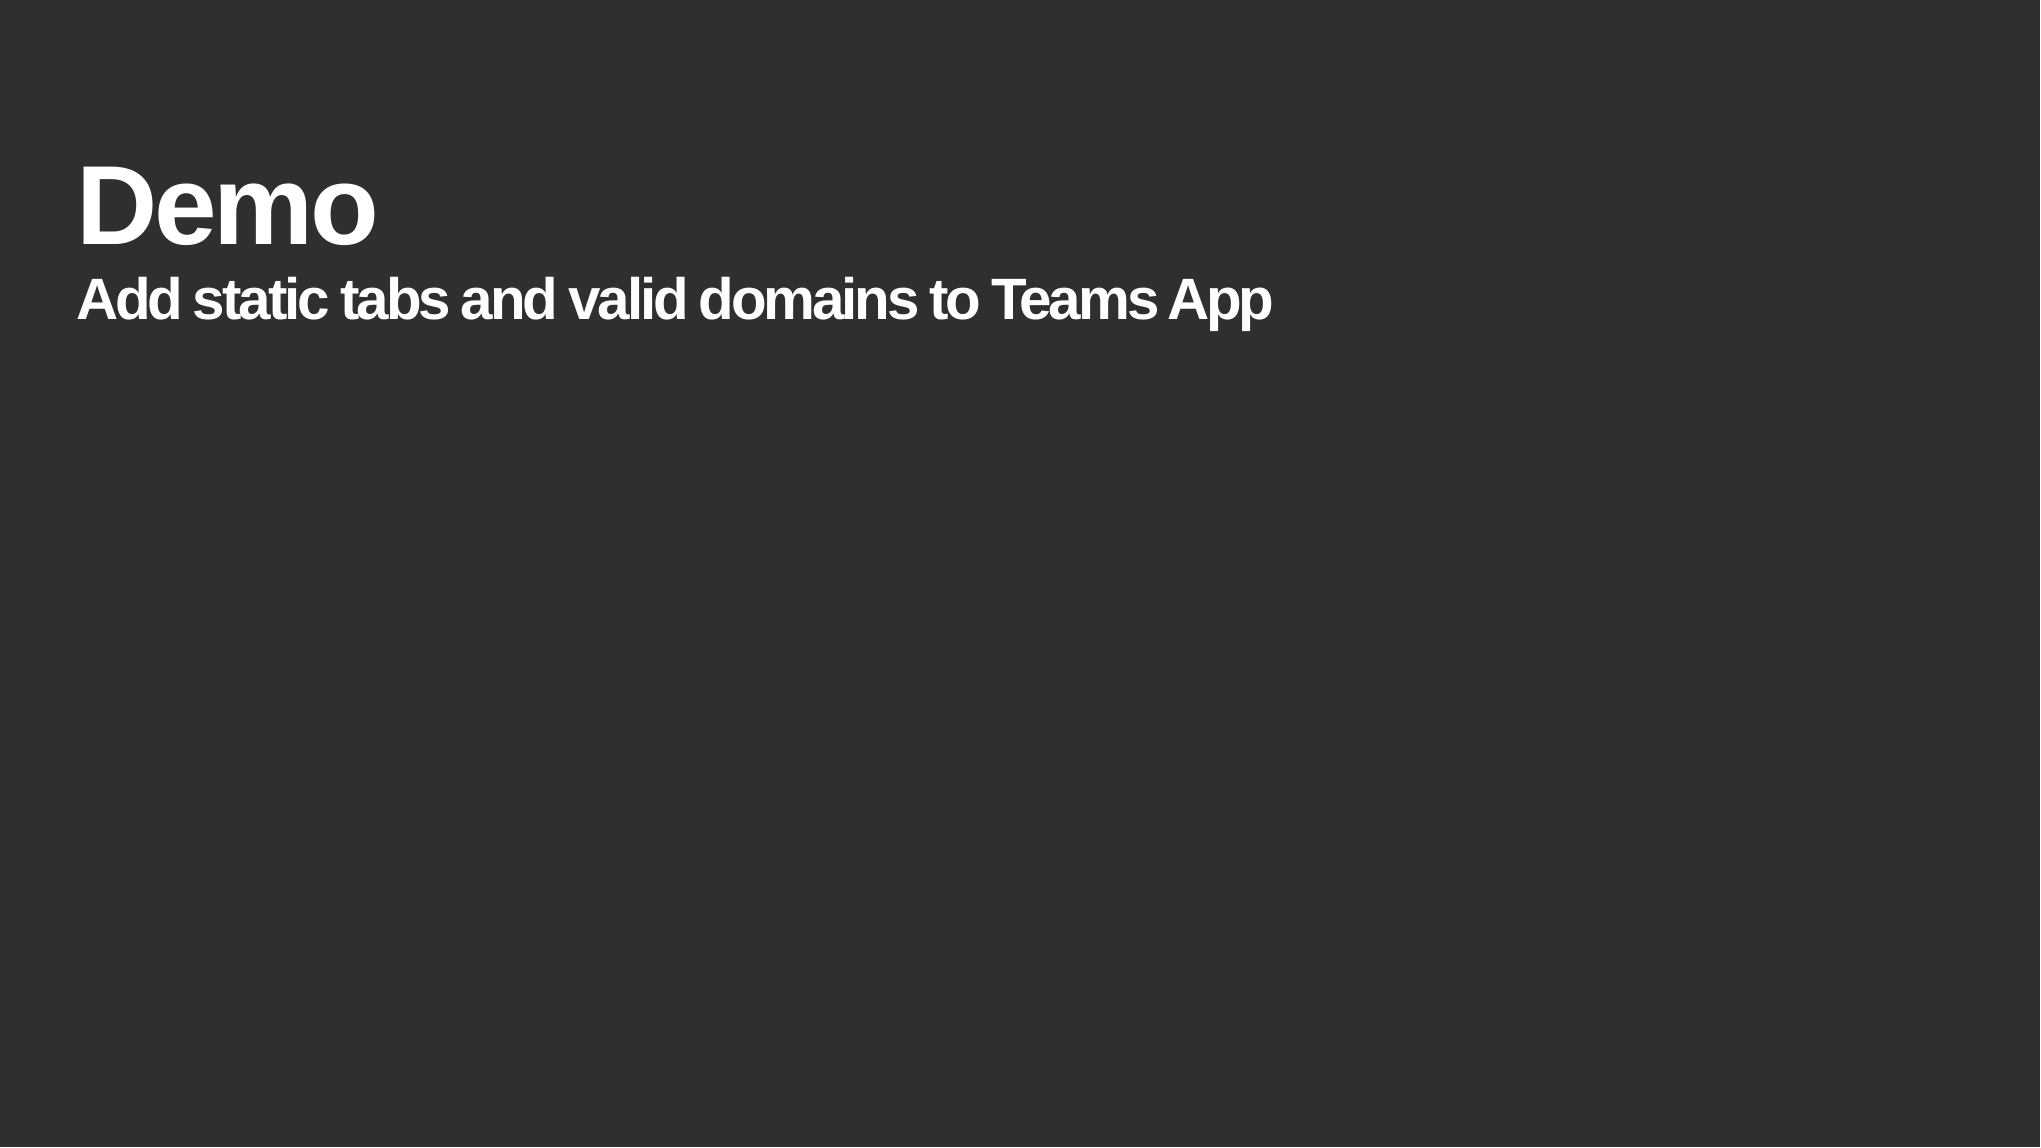

# Demo Add static tabs and valid domains to Teams App